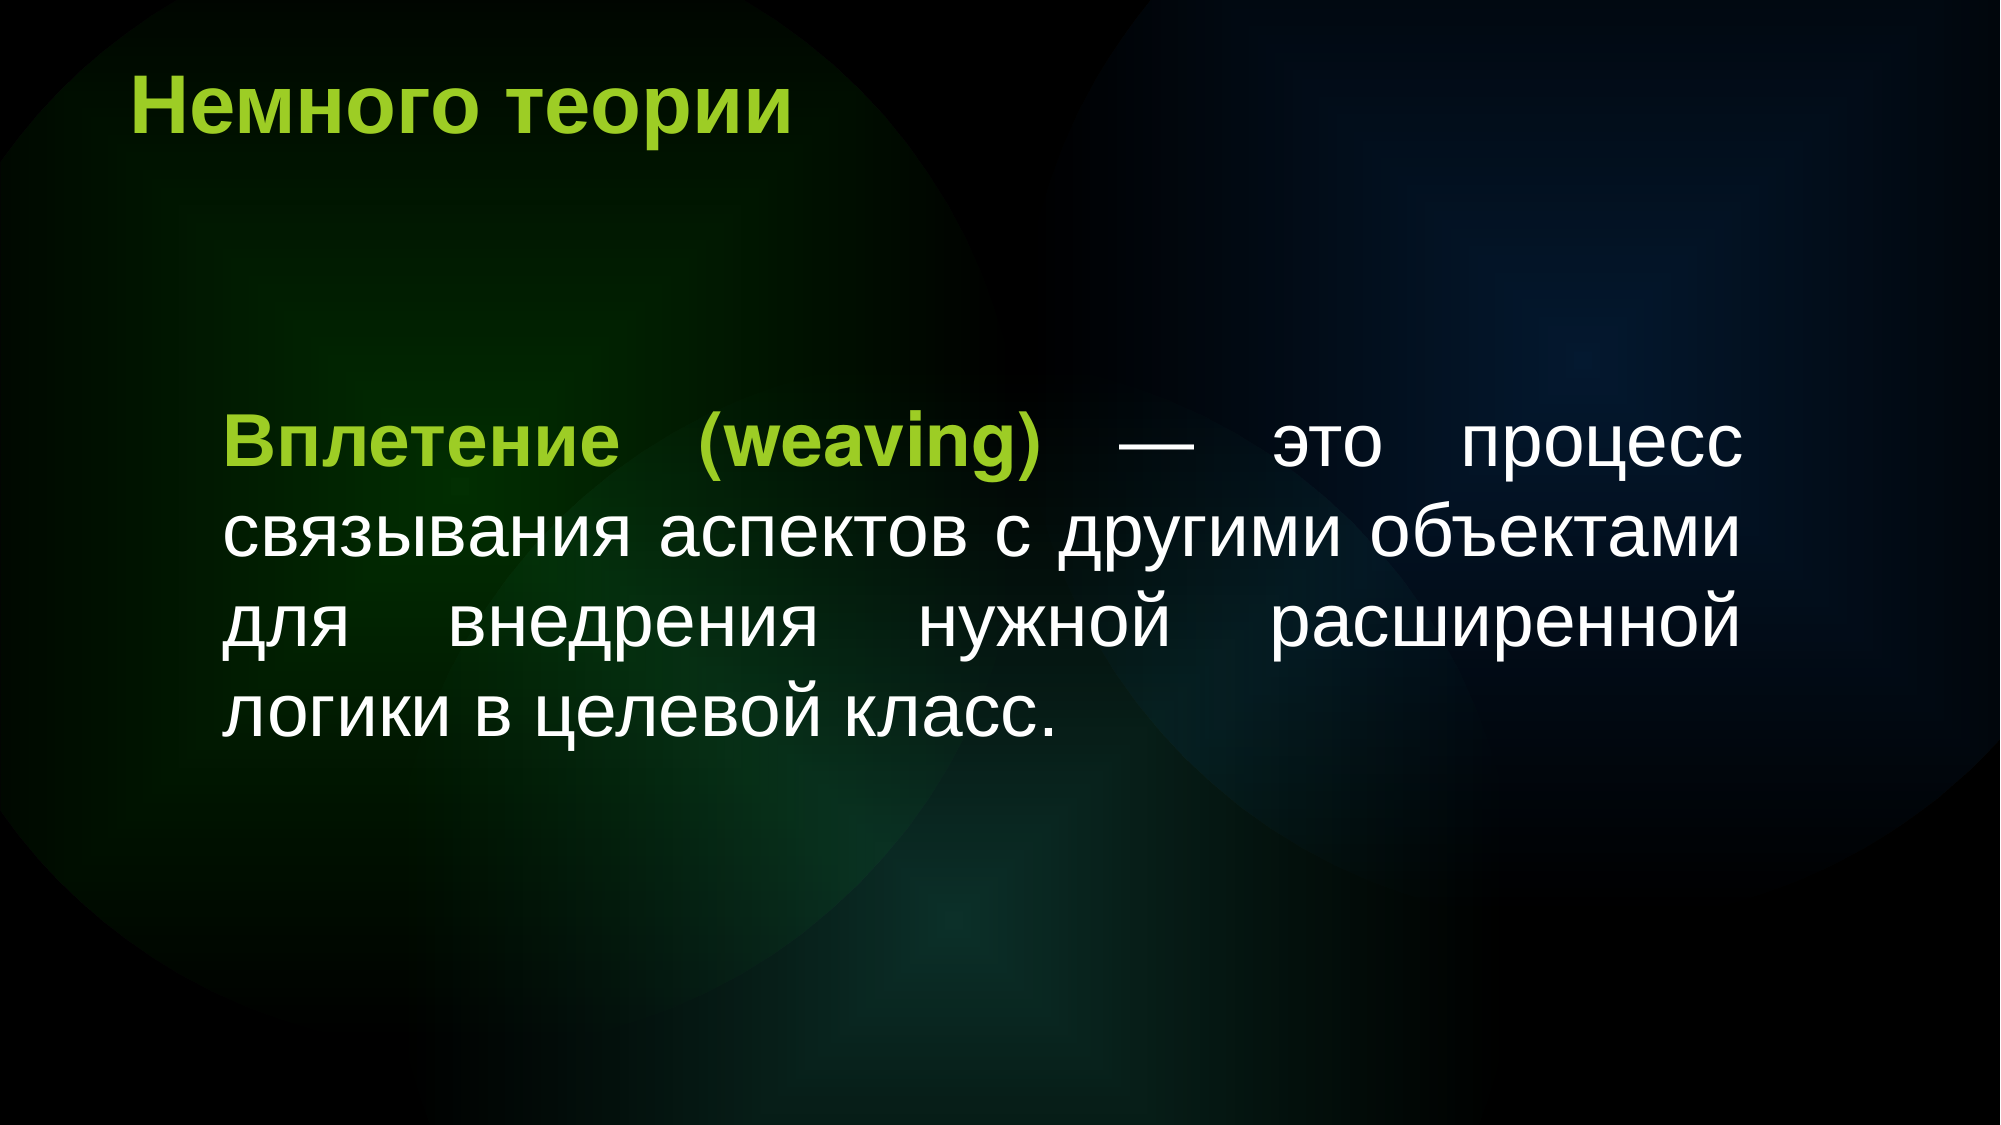

Немного теории
Вплетение (weaving) — это процесс связывания аспектов с другими объектами для внедрения нужной расширенной логики в целевой класс.